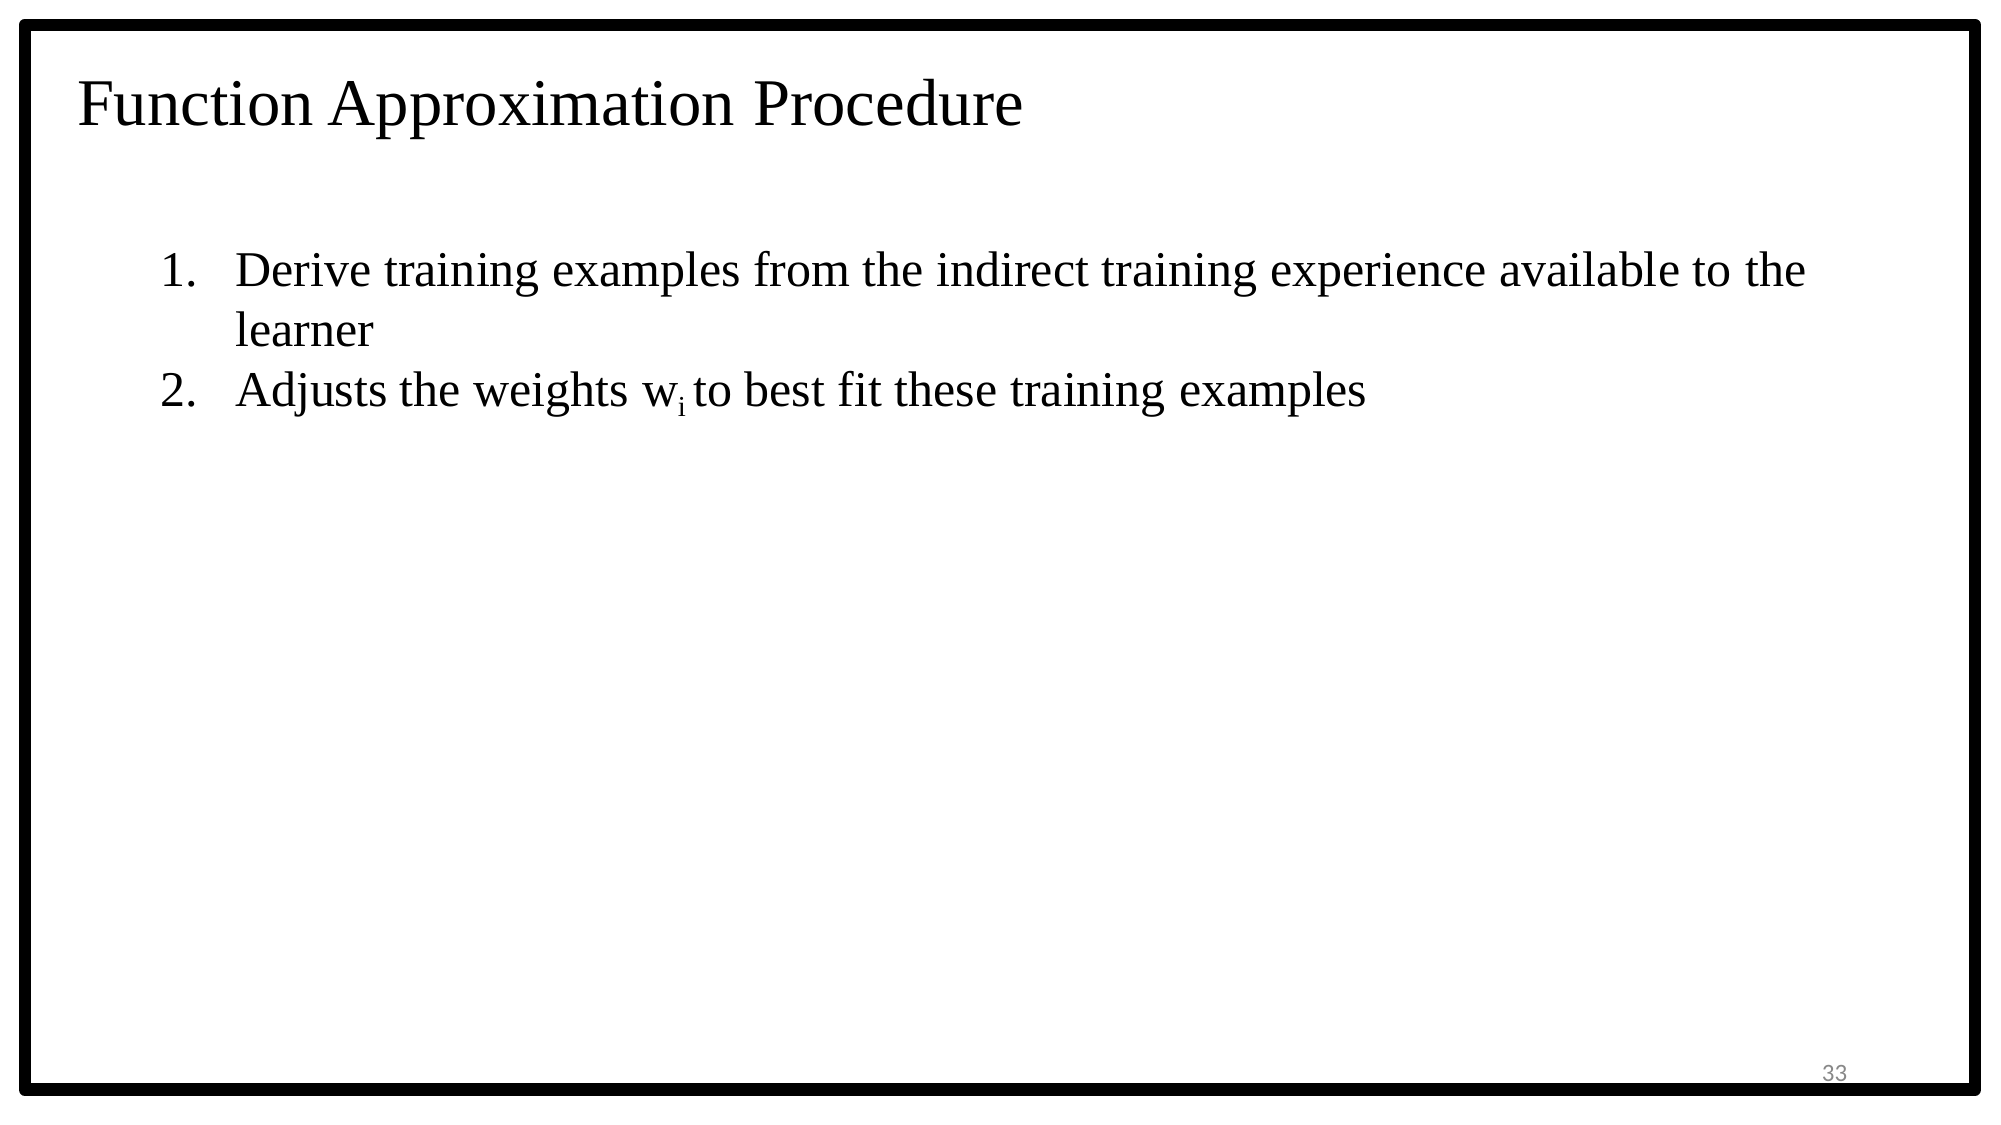

# Function Approximation Procedure
Derive training examples from the indirect training experience available to the
learner
Adjusts the weights wi to best fit these training examples
33